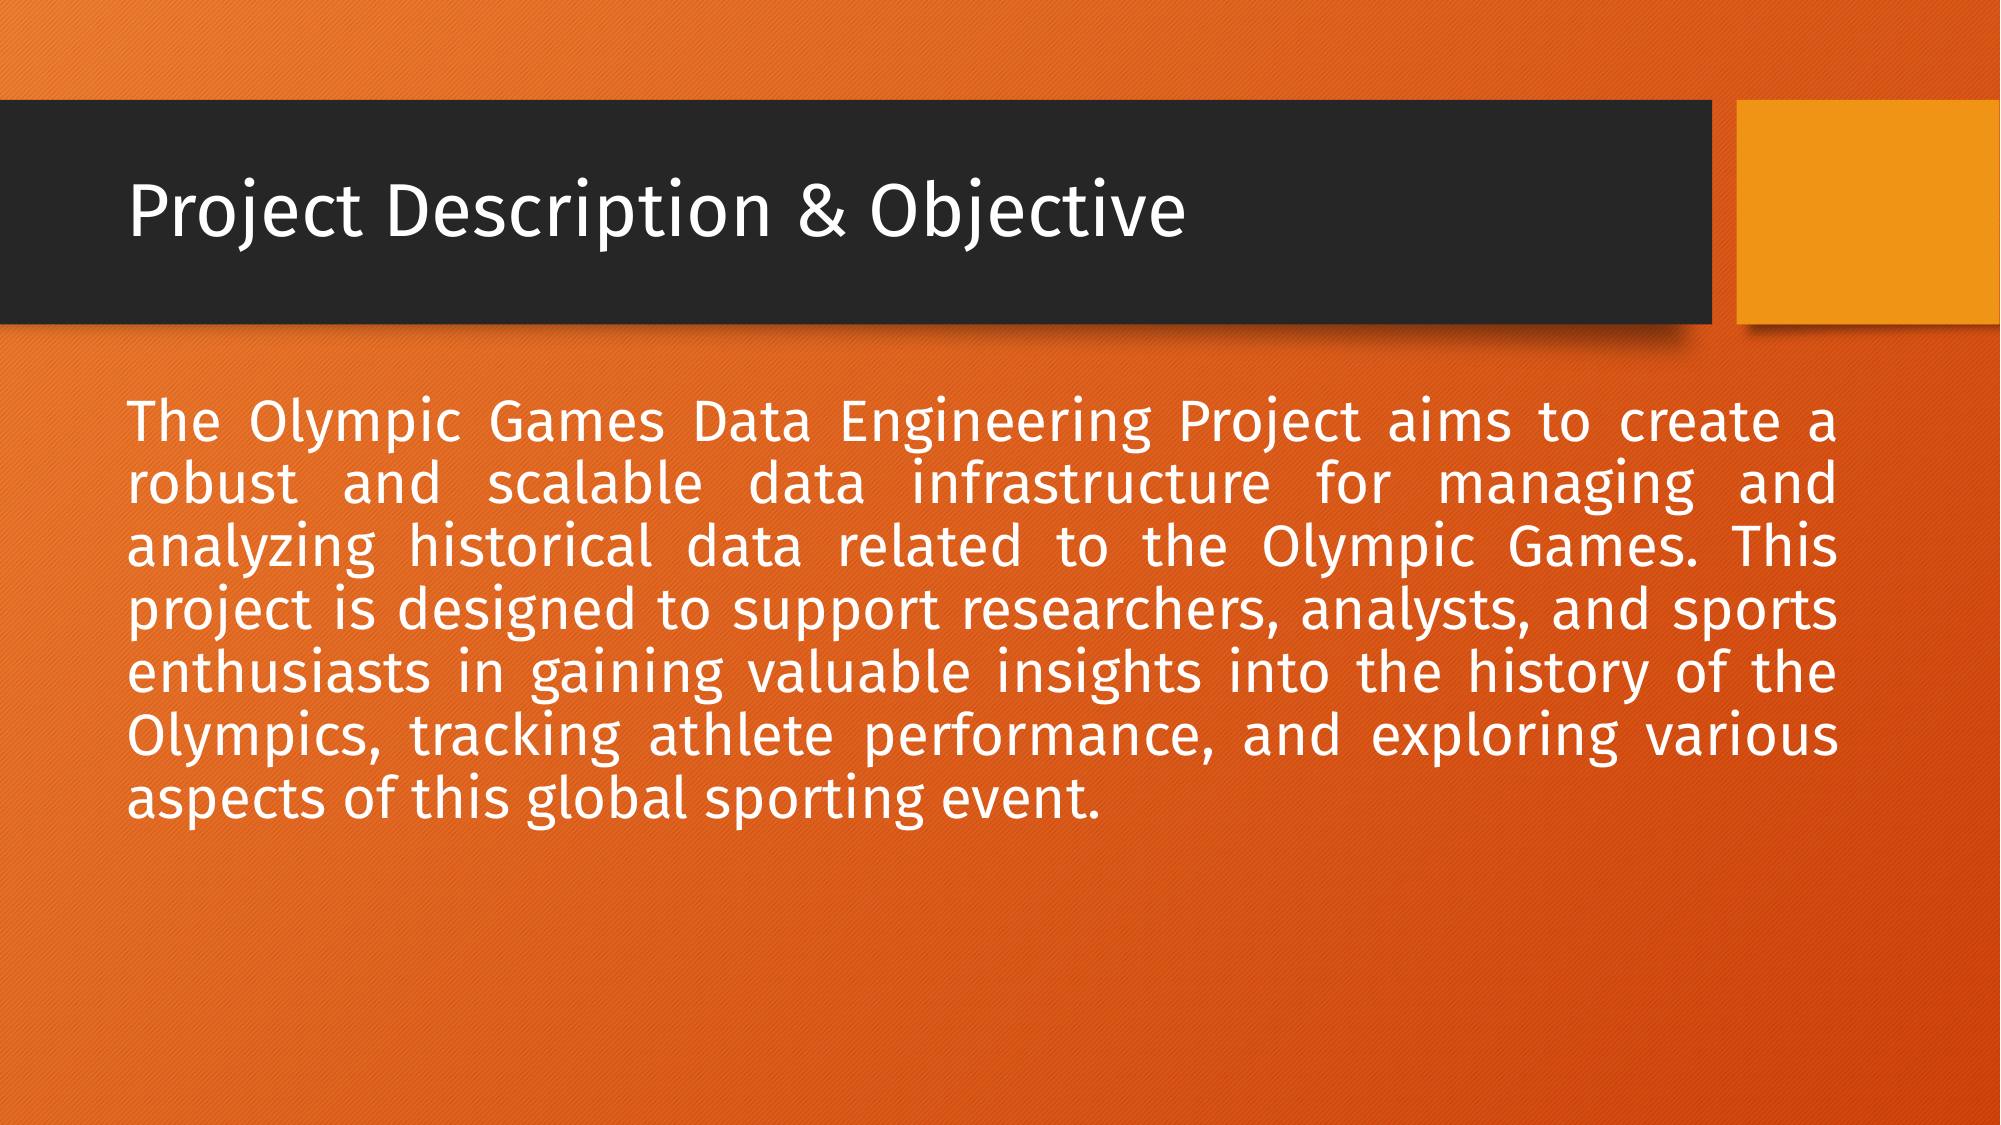

# Project Description & Objective
The Olympic Games Data Engineering Project aims to create a robust and scalable data infrastructure for managing and analyzing historical data related to the Olympic Games. This project is designed to support researchers, analysts, and sports enthusiasts in gaining valuable insights into the history of the Olympics, tracking athlete performance, and exploring various aspects of this global sporting event.